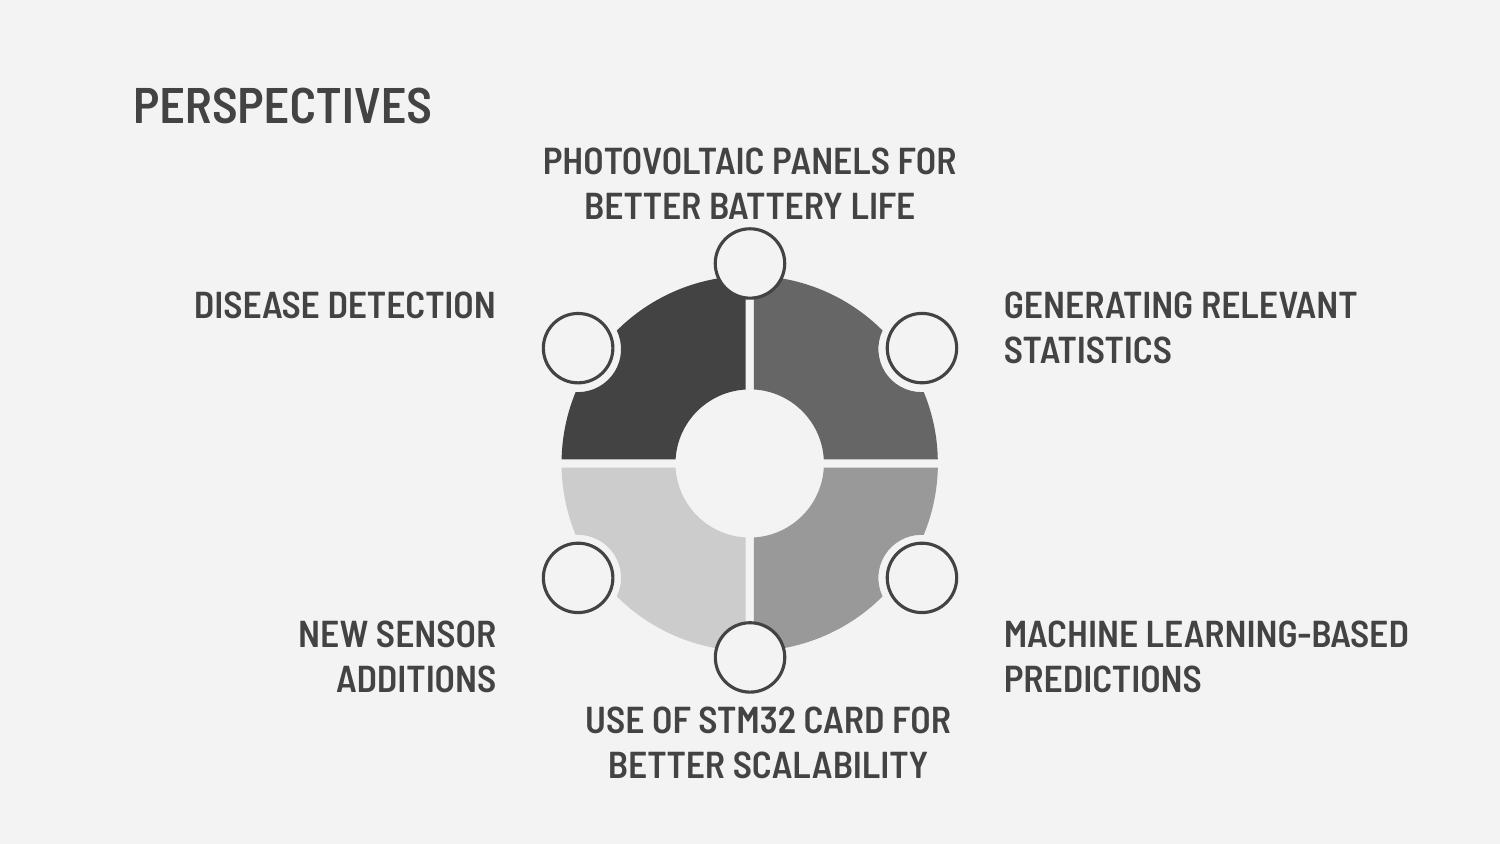

# PERSPECTIVES
PHOTOVOLTAIC PANELS FOR BETTER BATTERY LIFE

DISEASE DETECTION
GENERATING RELEVANT STATISTICS

MACHINE LEARNING-BASED PREDICTIONS
NEW SENSOR ADDITIONS

USE OF STM32 CARD FOR BETTER SCALABILITY